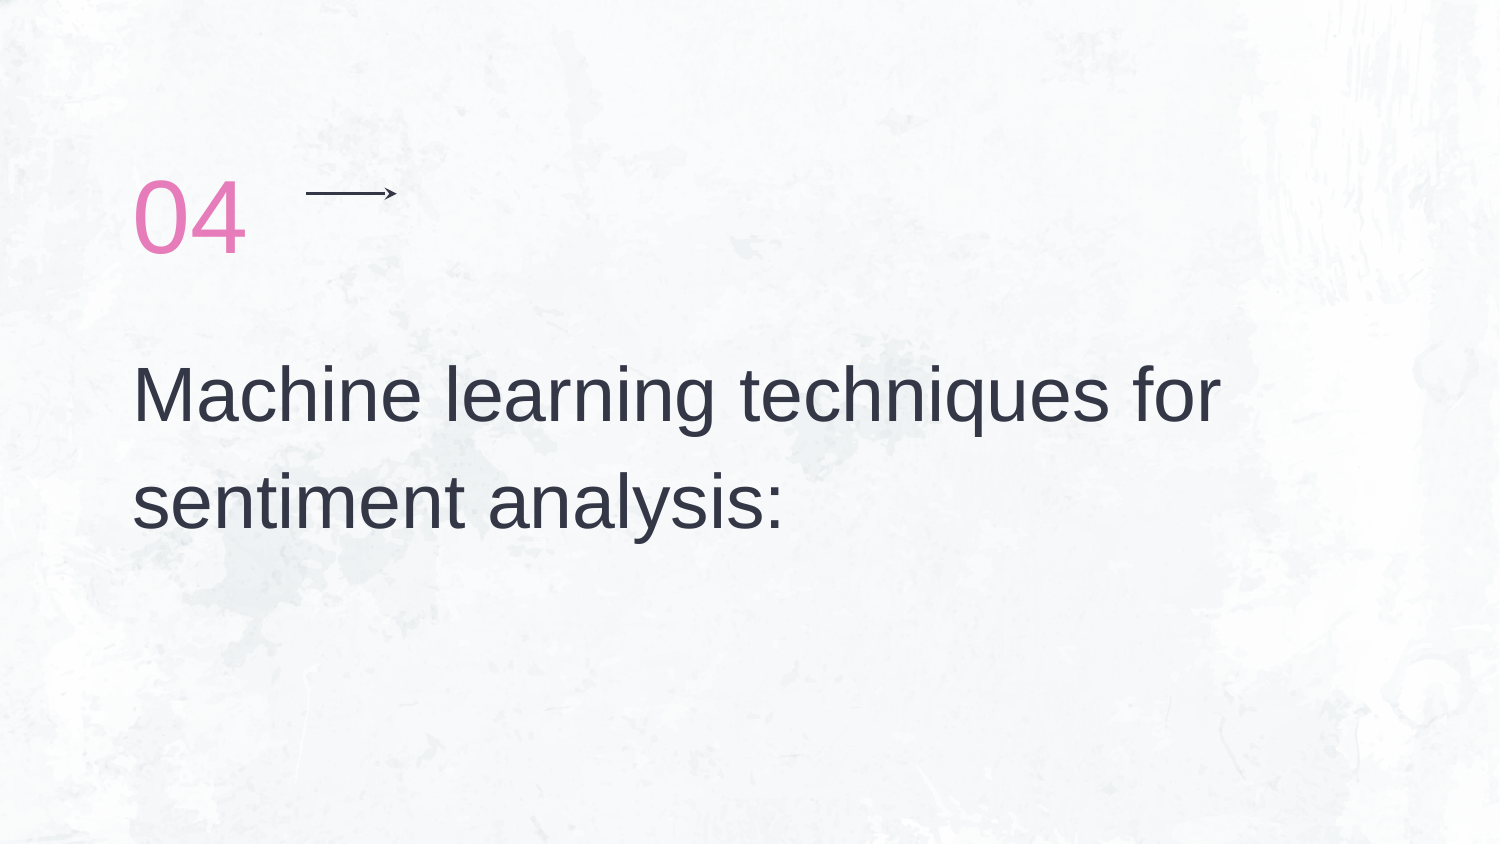

04
# Machine learning techniques for sentiment analysis: